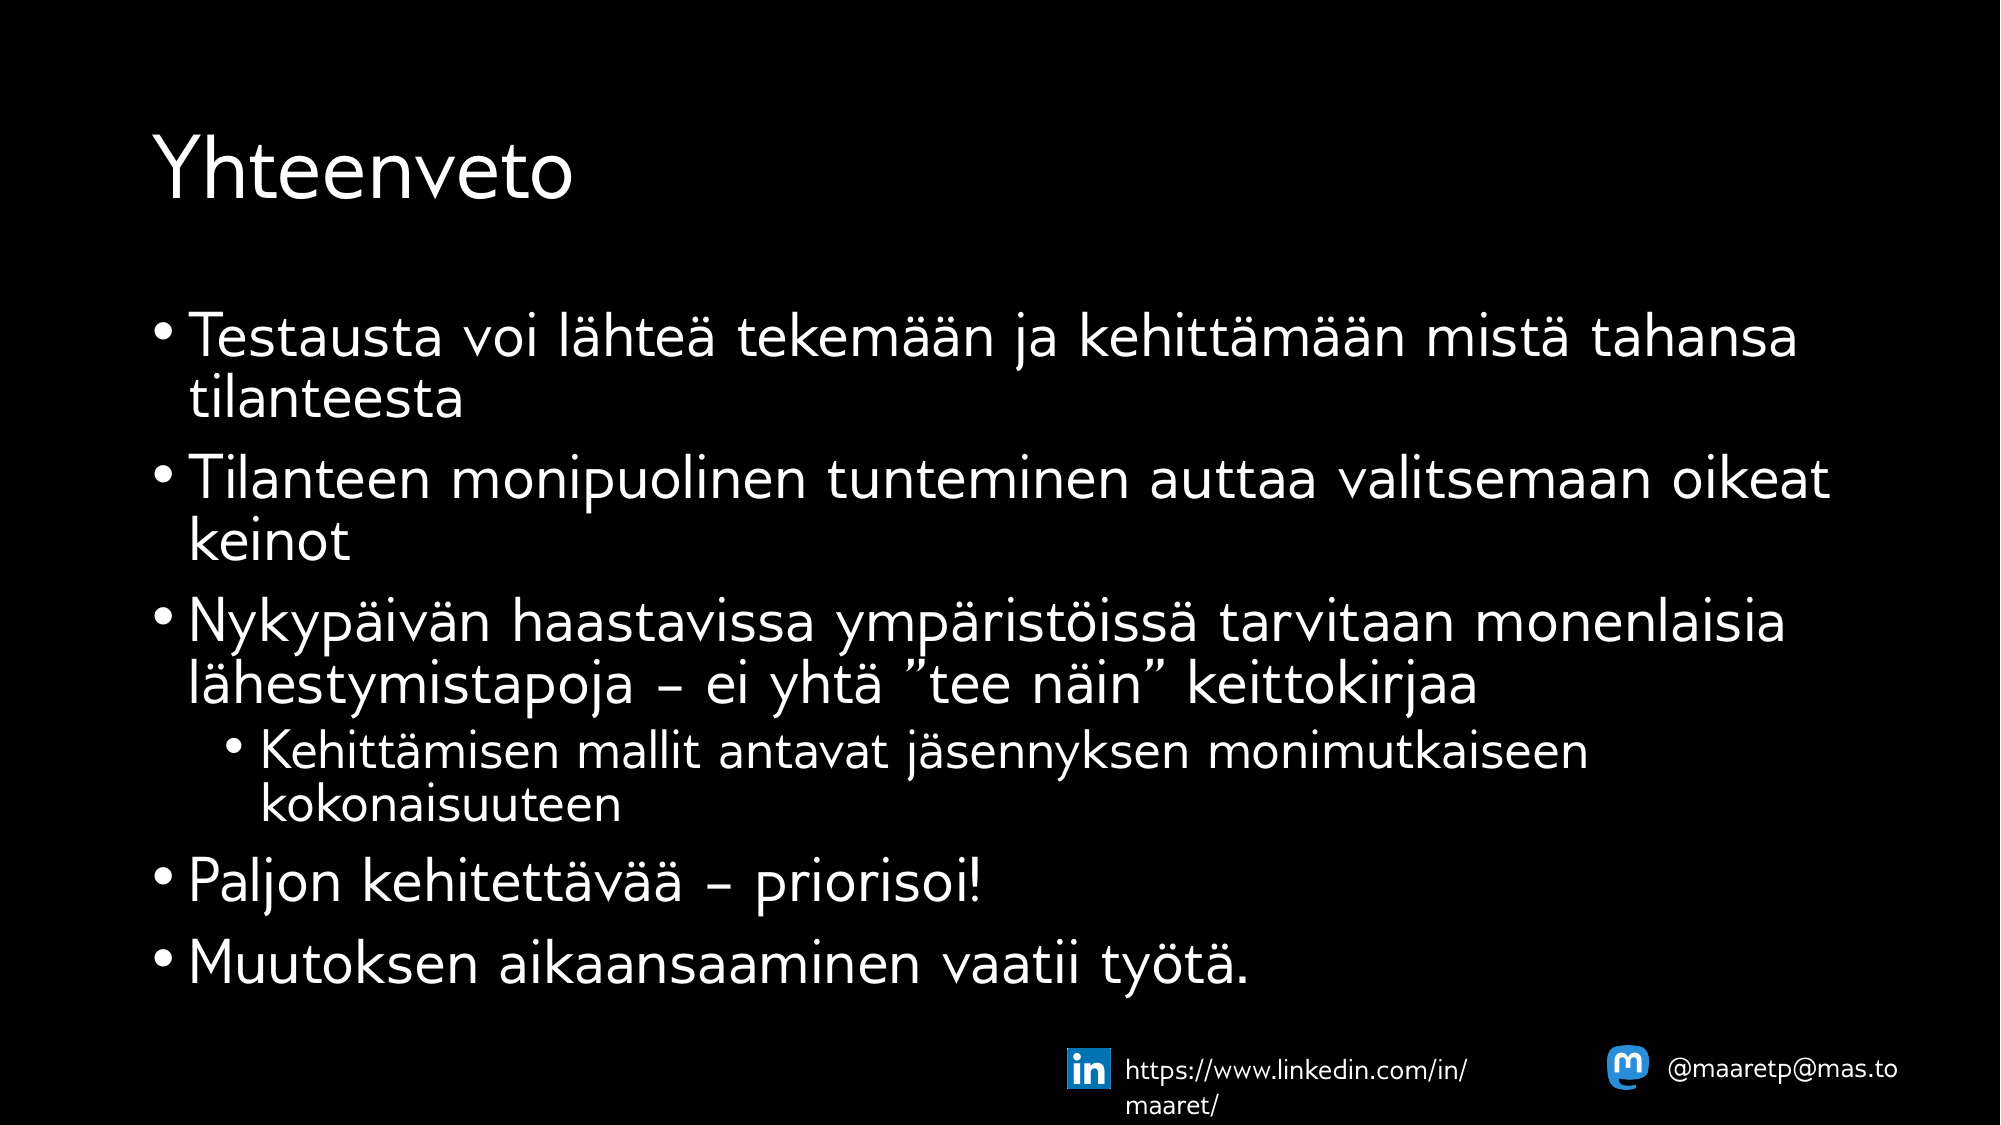

# Yhteenveto
Testausta voi lähteä tekemään ja kehittämään mistä tahansa tilanteesta
Tilanteen monipuolinen tunteminen auttaa valitsemaan oikeat keinot
Nykypäivän haastavissa ympäristöissä tarvitaan monenlaisia lähestymistapoja – ei yhtä ”tee näin” keittokirjaa
Kehittämisen mallit antavat jäsennyksen monimutkaiseen kokonaisuuteen
Paljon kehitettävää – priorisoi!
Muutoksen aikaansaaminen vaatii työtä.